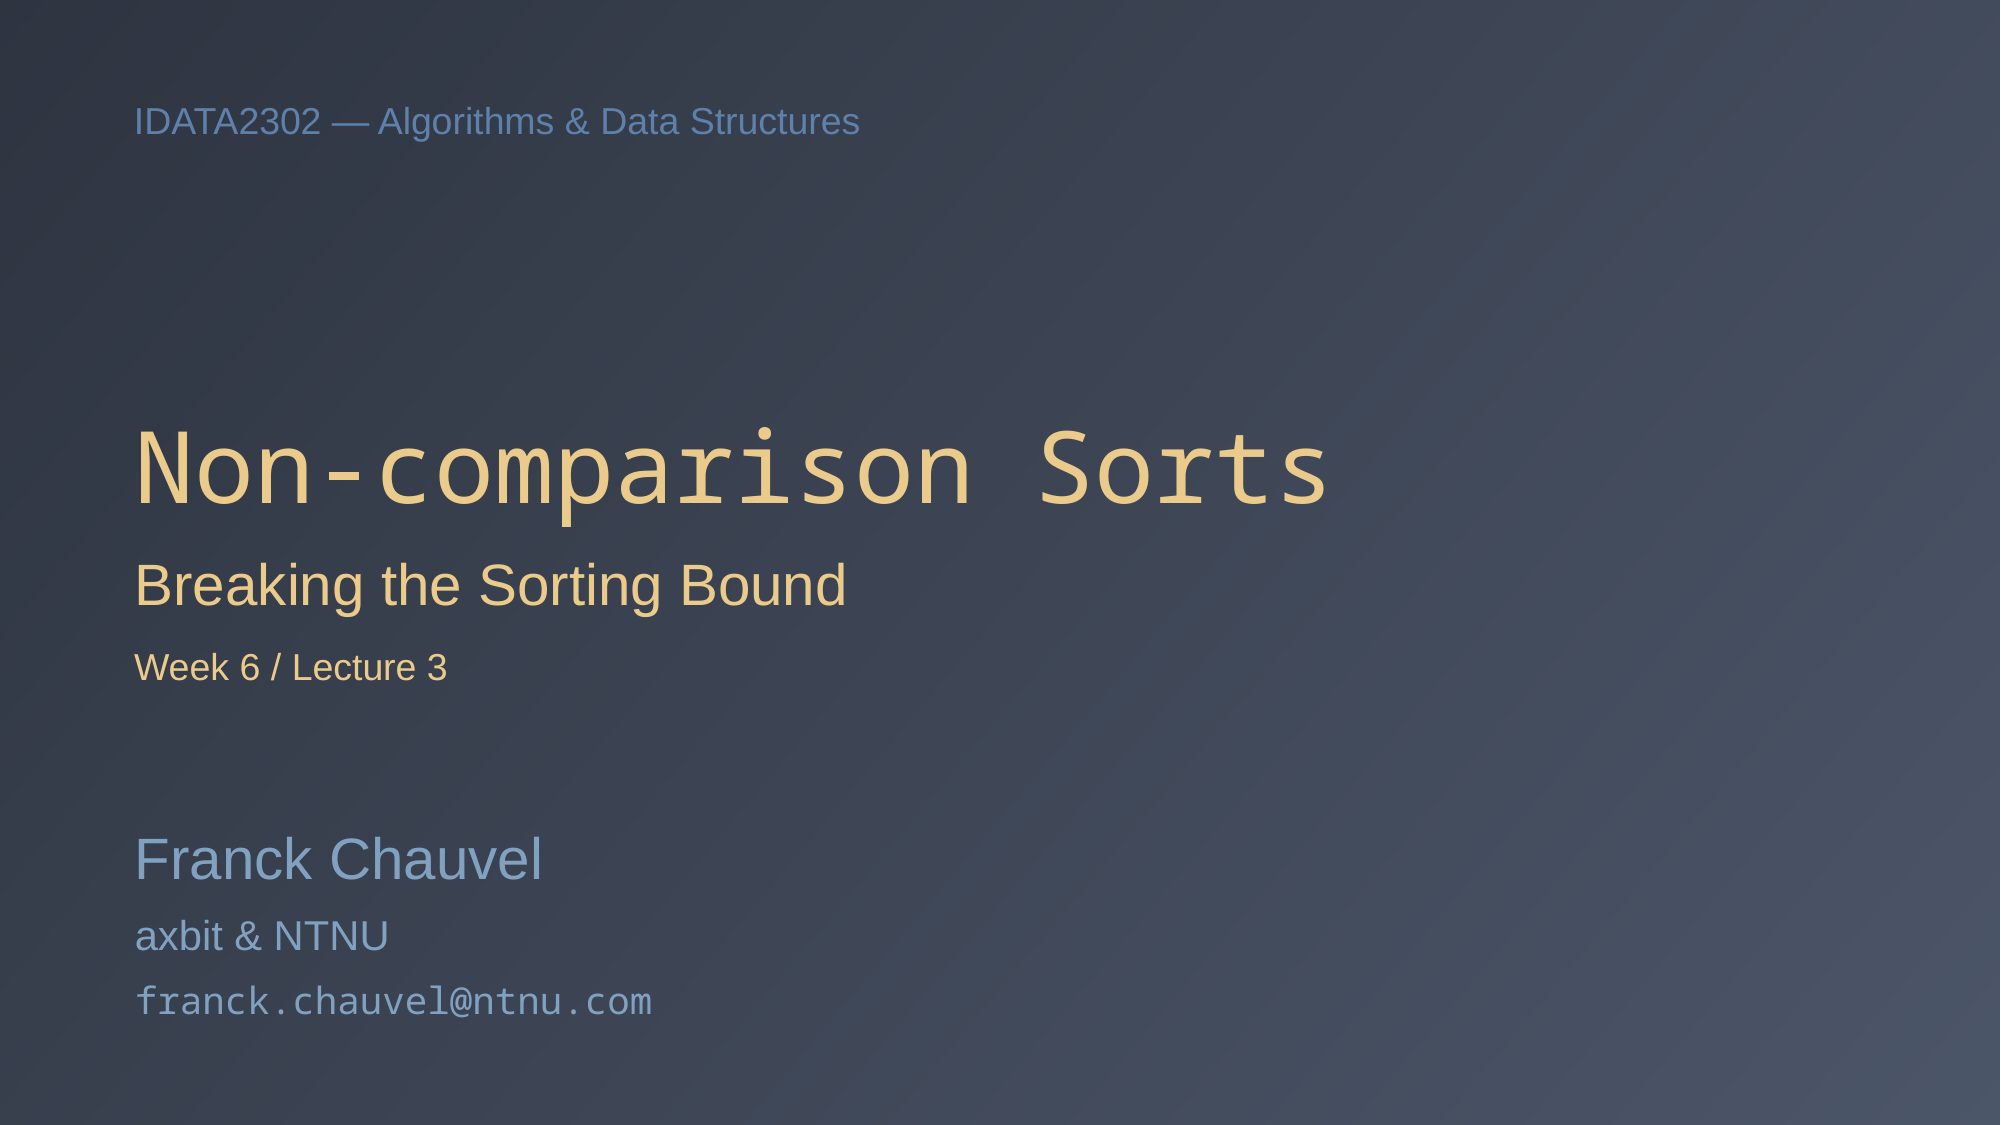

# Non-comparison Sorts
Breaking the Sorting Bound
Week 6 / Lecture 3
Franck Chauvel
axbit & NTNU
franck.chauvel@ntnu.com